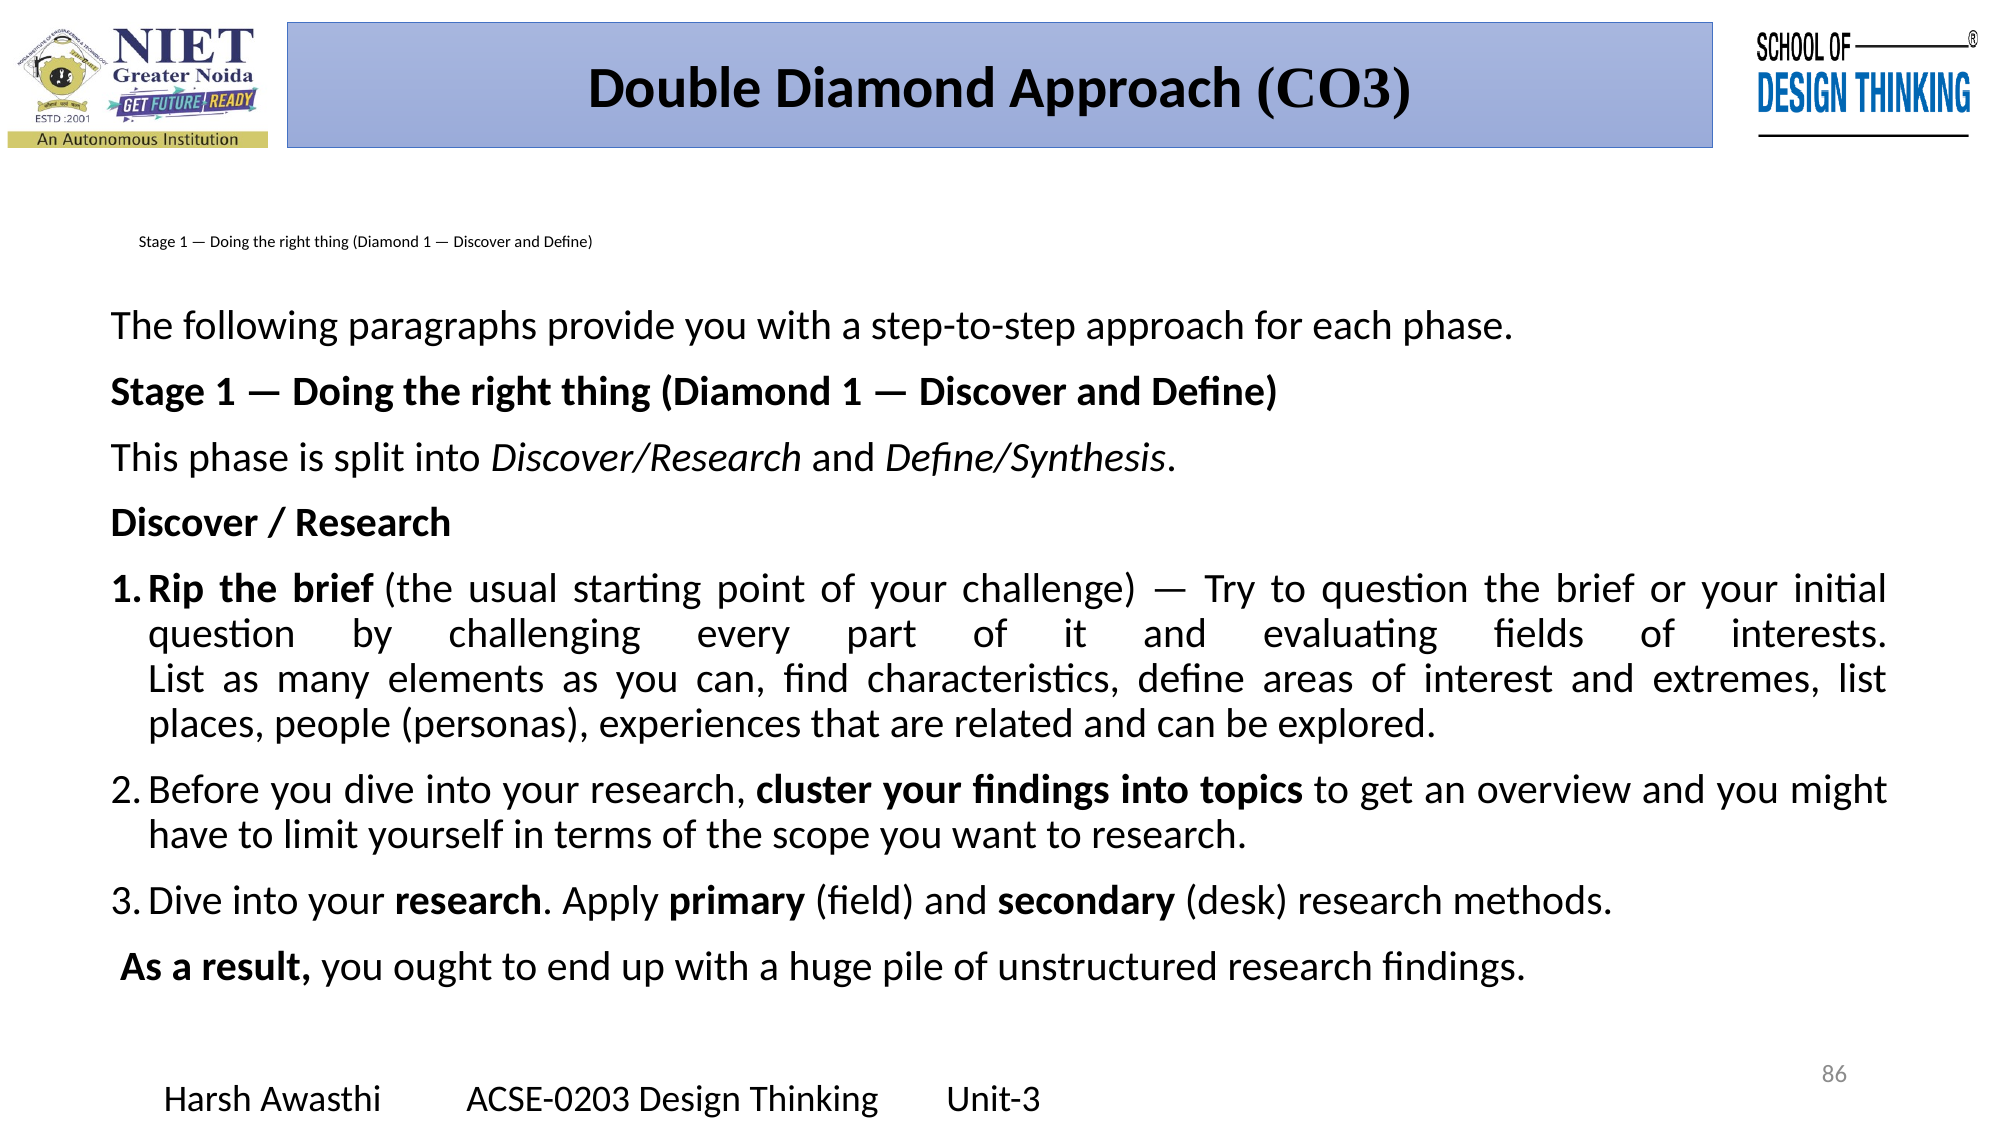

Double Diamond Approach (CO3)
# Stage 1 — Doing the right thing (Diamond 1 — Discover and Define)
The following paragraphs provide you with a step-to-step approach for each phase.
Stage 1 — Doing the right thing (Diamond 1 — Discover and Define)
This phase is split into Discover/Research and Define/Synthesis.
Discover / Research
Rip the brief (the usual starting point of your challenge) — Try to question the brief or your initial question by challenging every part of it and evaluating fields of interests.
List as many elements as you can, find characteristics, define areas of interest and extremes, list places, people (personas), experiences that are related and can be explored.
Before you dive into your research, cluster your findings into topics to get an overview and you might have to limit yourself in terms of the scope you want to research.
Dive into your research. Apply primary (field) and secondary (desk) research methods.
 As a result, you ought to end up with a huge pile of unstructured research findings.

86
Harsh Awasthi          ACSE-0203 Design Thinking        Unit-3